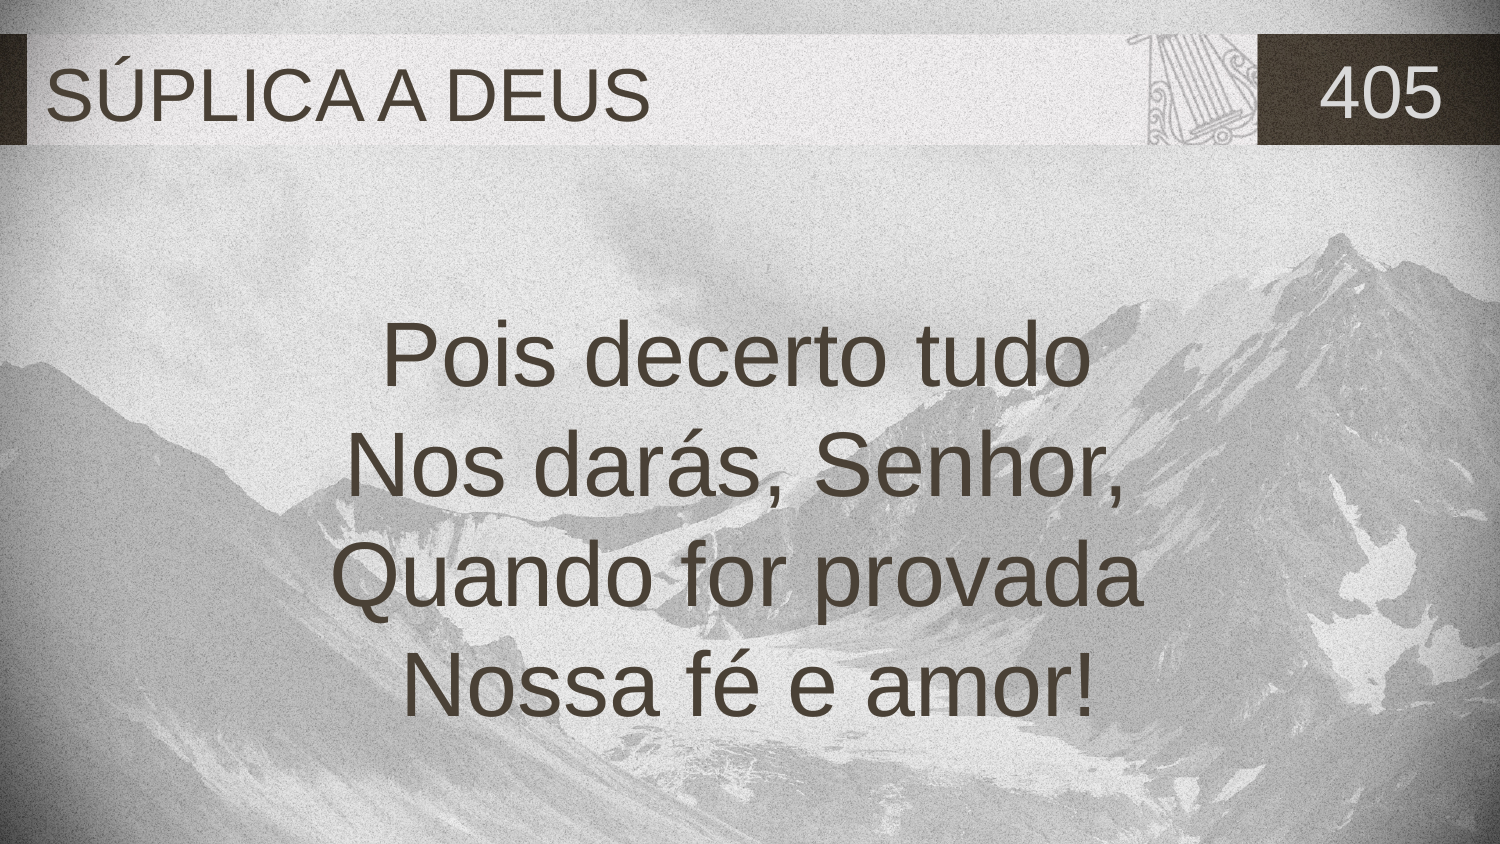

# SÚPLICA A DEUS
405
Pois decerto tudo
Nos darás, Senhor,
Quando for provada
Nossa fé e amor!